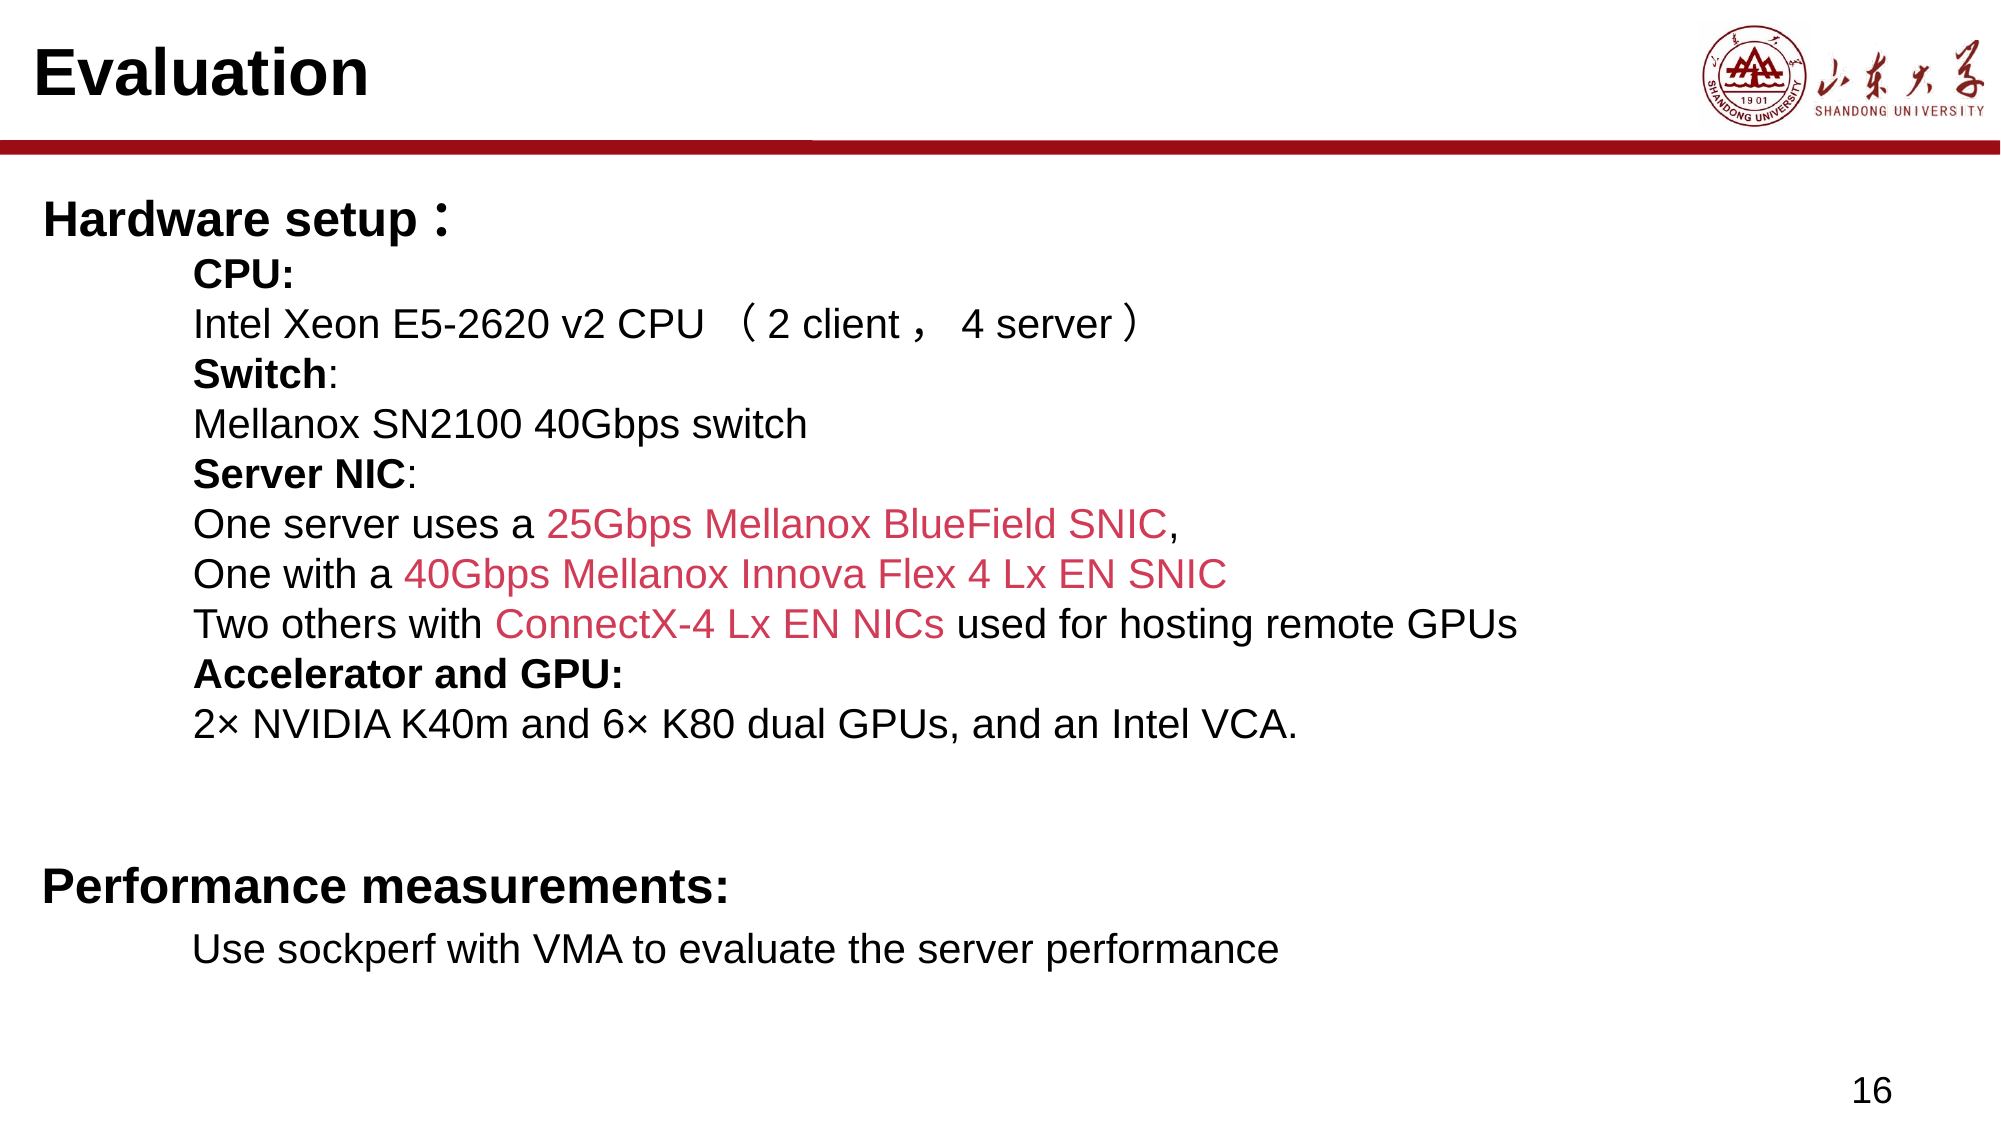

# Evaluation
Hardware setup：
	CPU:
	Intel Xeon E5-2620 v2 CPU（2 client，4 server）
	Switch:
	Mellanox SN2100 40Gbps switch
	Server NIC:
	One server uses a 25Gbps Mellanox BlueField SNIC,
	One with a 40Gbps Mellanox Innova Flex 4 Lx EN SNIC
	Two others with ConnectX-4 Lx EN NICs used for hosting remote GPUs
	Accelerator and GPU:
	2× NVIDIA K40m and 6× K80 dual GPUs, and an Intel VCA.

Performance measurements:
	Use sockperf with VMA to evaluate the server performance
16